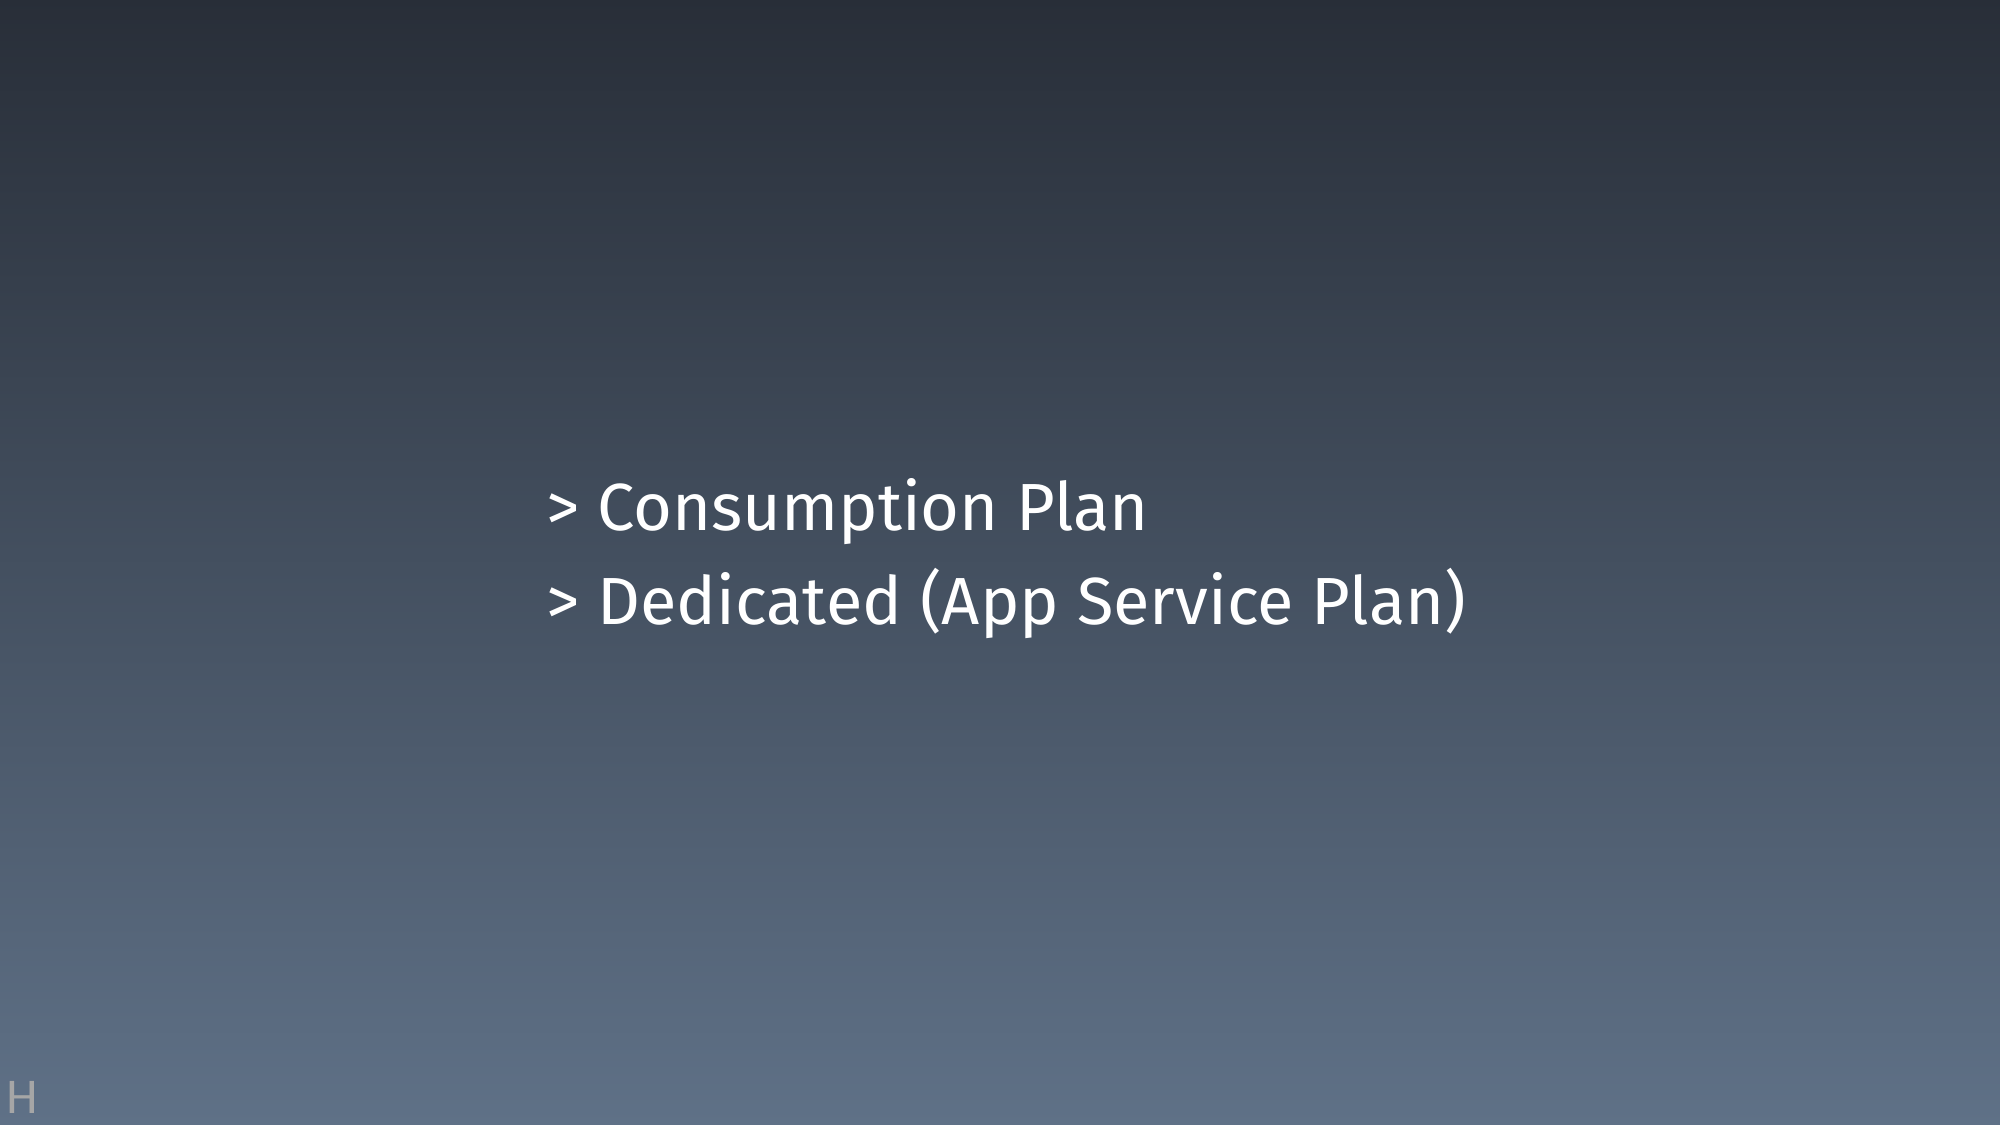

> Consumption Plan
> Dedicated (App Service Plan)
H